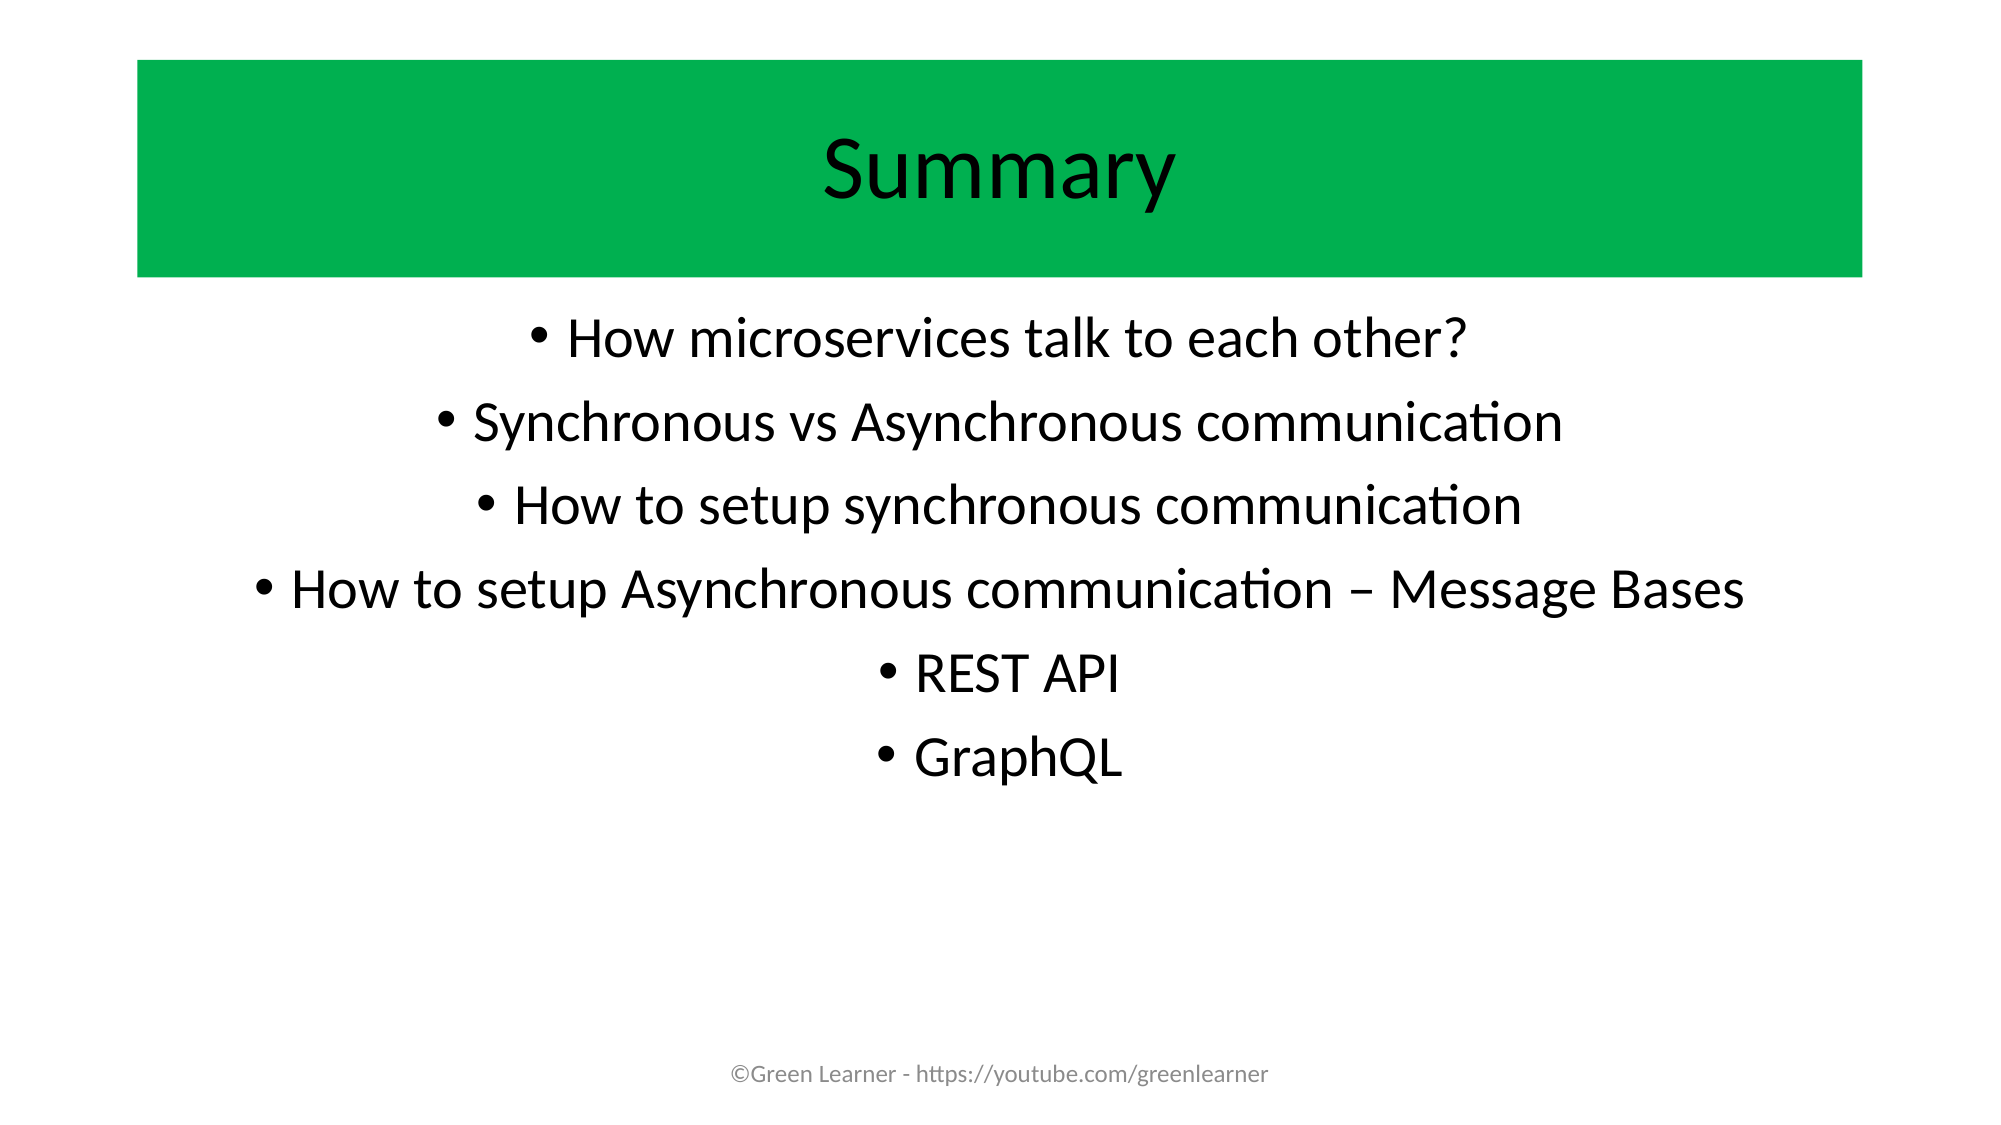

# Summary
How microservices talk to each other?
Synchronous vs Asynchronous communication
How to setup synchronous communication
How to setup Asynchronous communication – Message Bases
REST API
GraphQL
©Green Learner - https://youtube.com/greenlearner